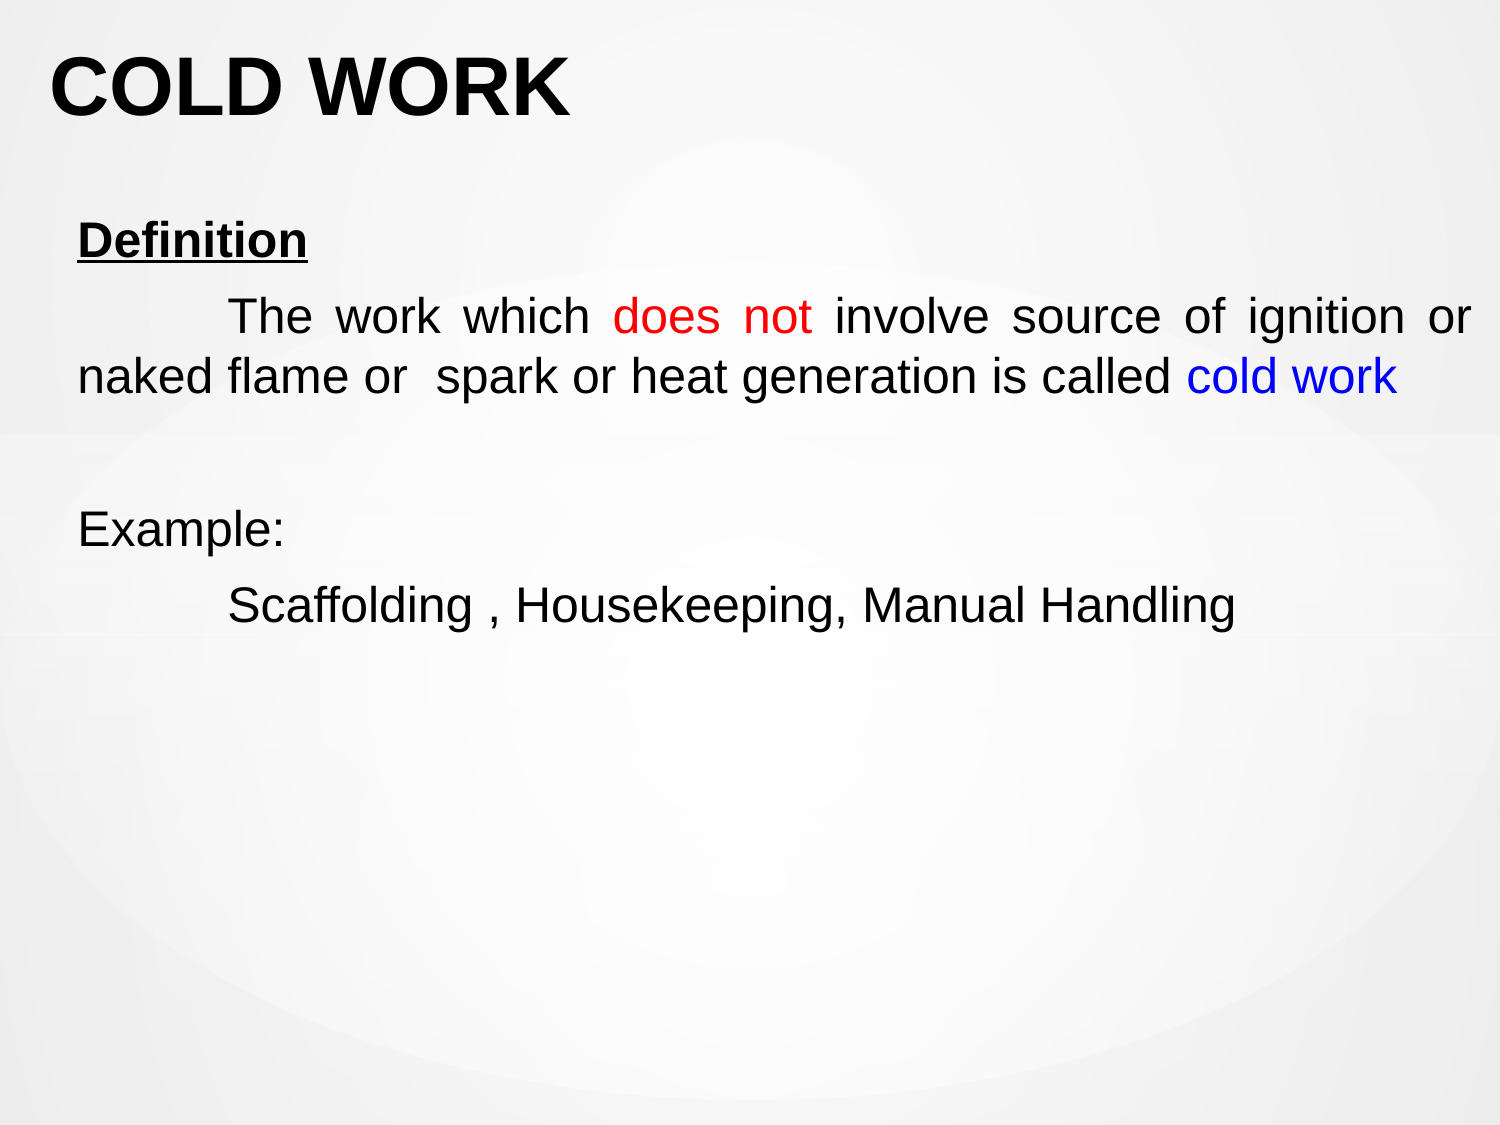

# COLD WORK
Definition
	The work which does not involve source of ignition or naked flame or  spark or heat generation is called cold work

Example:
	Scaffolding , Housekeeping, Manual Handling